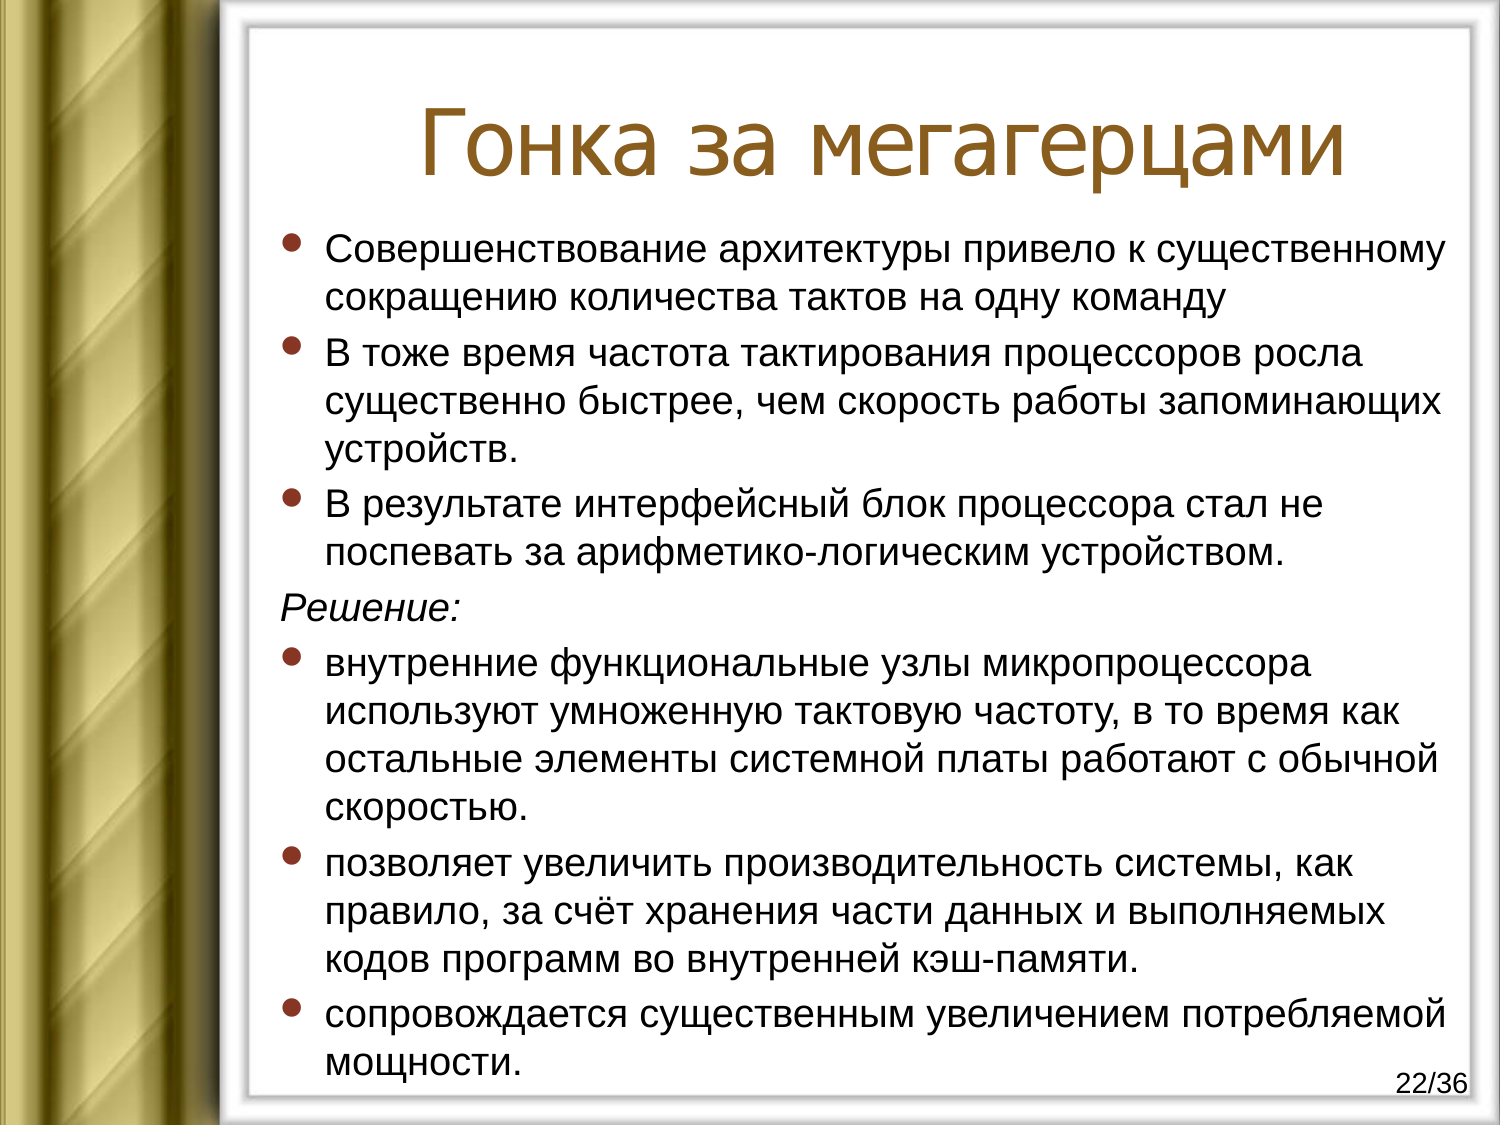

Гонка за мегагерцами
Совершенствование архитектуры привело к существенному сокращению количества тактов на одну команду
В тоже время частота тактирования процессоров росла существенно быстрее, чем скорость работы запоминающих устройств.
В результате интерфейсный блок процессора стал не поспевать за арифметико-логическим устройством.
Решение:
внутренние функциональные узлы микропроцессора используют умноженную тактовую частоту, в то время как остальные элементы системной платы работают с обычной скоростью.
позволяет увеличить производительность системы, как правило, за счёт хранения части данных и выполняемых кодов программ во внутренней кэш-памяти.
сопровождается существенным увеличением потребляемой мощности.

22/36